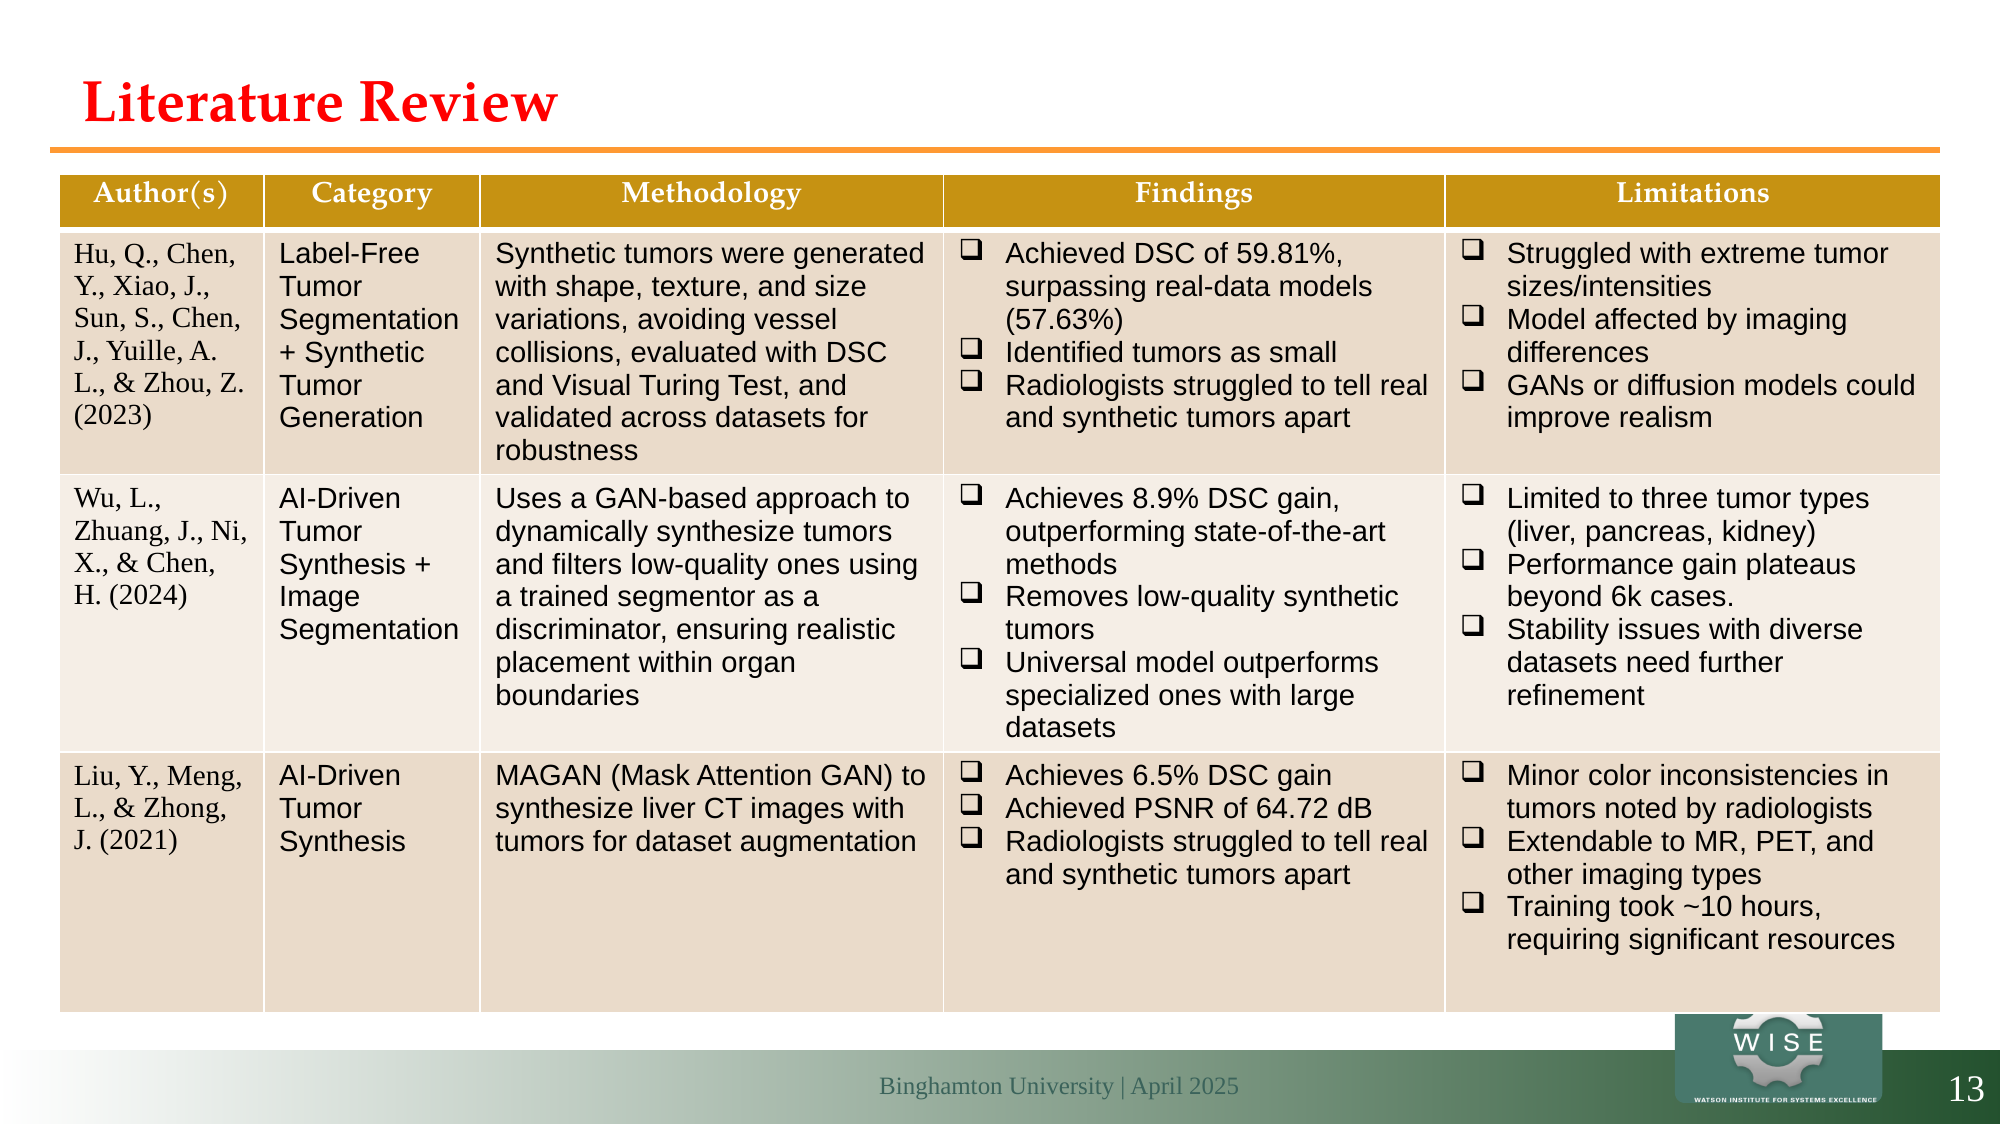

# Literature Review
| Author(s) | Category | Methodology | Findings | Limitations |
| --- | --- | --- | --- | --- |
| Hu, Q., Chen, Y., Xiao, J., Sun, S., Chen, J., Yuille, A. L., & Zhou, Z. (2023) | Label-Free Tumor Segmentation + Synthetic Tumor Generation | Synthetic tumors were generated with shape, texture, and size variations, avoiding vessel collisions, evaluated with DSC and Visual Turing Test, and validated across datasets for robustness | Achieved DSC of 59.81%, surpassing real-data models (57.63%) Identified tumors as small Radiologists struggled to tell real and synthetic tumors apart | Struggled with extreme tumor sizes/intensities Model affected by imaging differences GANs or diffusion models could improve realism |
| Wu, L., Zhuang, J., Ni, X., & Chen, H. (2024) | AI-Driven Tumor Synthesis + Image Segmentation | Uses a GAN-based approach to dynamically synthesize tumors and filters low-quality ones using a trained segmentor as a discriminator, ensuring realistic placement within organ boundaries | Achieves 8.9% DSC gain, outperforming state-of-the-art methods Removes low-quality synthetic tumors Universal model outperforms specialized ones with large datasets | Limited to three tumor types (liver, pancreas, kidney) Performance gain plateaus beyond 6k cases. Stability issues with diverse datasets need further refinement |
| Liu, Y., Meng, L., & Zhong, J. (2021) | AI-Driven Tumor Synthesis | MAGAN (Mask Attention GAN) to synthesize liver CT images with tumors for dataset augmentation | Achieves 6.5% DSC gain Achieved PSNR of 64.72 dB Radiologists struggled to tell real and synthetic tumors apart | Minor color inconsistencies in tumors noted by radiologists Extendable to MR, PET, and other imaging types Training took ~10 hours, requiring significant resources |